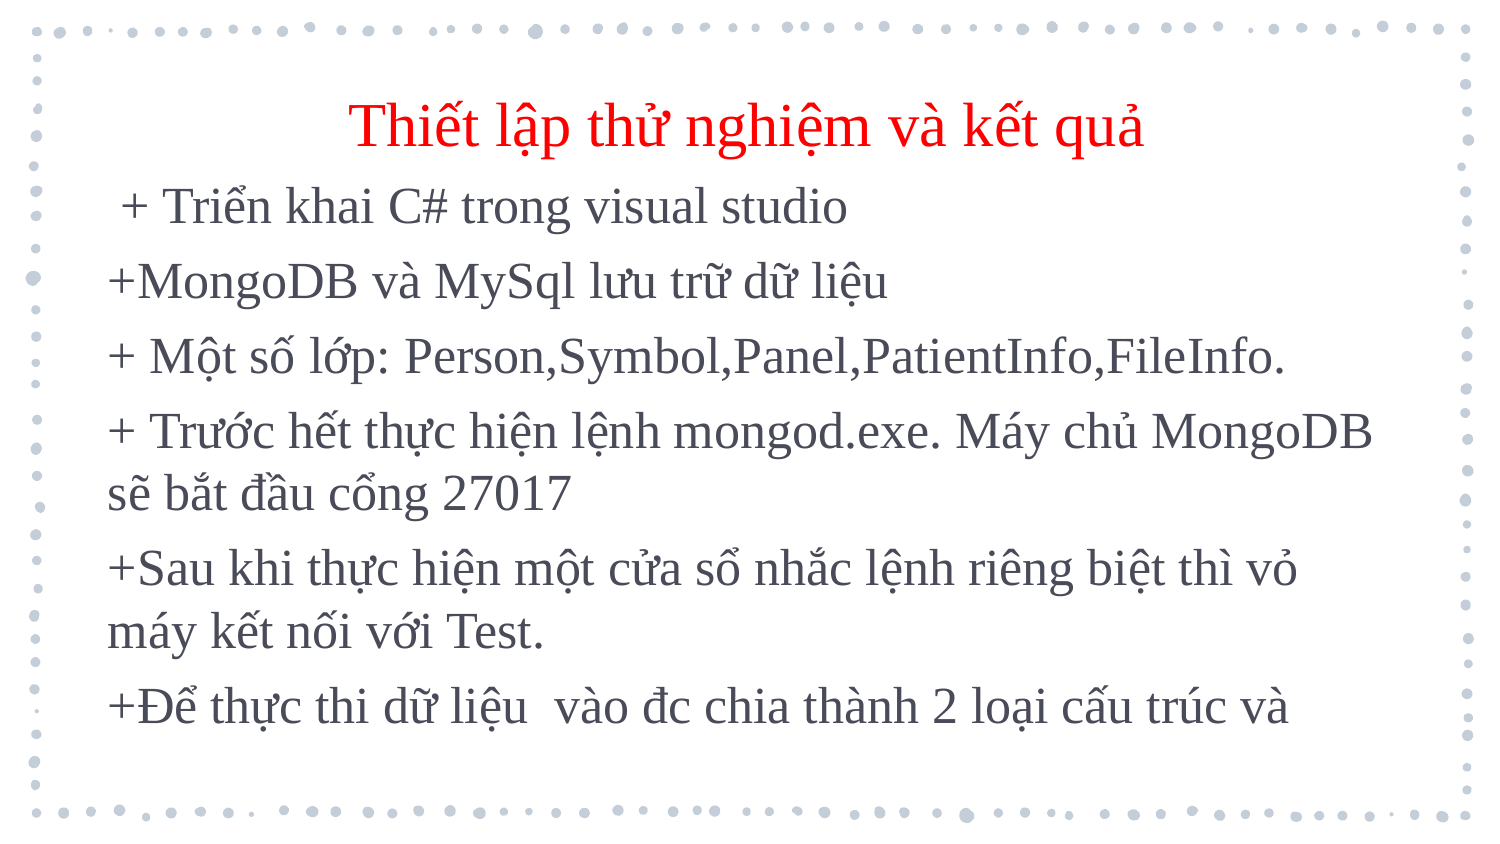

Thiết lập thử nghiệm và kết quả
 + Triển khai C# trong visual studio
+MongoDB và MySql lưu trữ dữ liệu
+ Một số lớp: Person,Symbol,Panel,PatientInfo,FileInfo.
+ Trước hết thực hiện lệnh mongod.exe. Máy chủ MongoDB sẽ bắt đầu cổng 27017
+Sau khi thực hiện một cửa sổ nhắc lệnh riêng biệt thì vỏ máy kết nối với Test.
+Để thực thi dữ liệu  vào đc chia thành 2 loại cấu trúc và
17